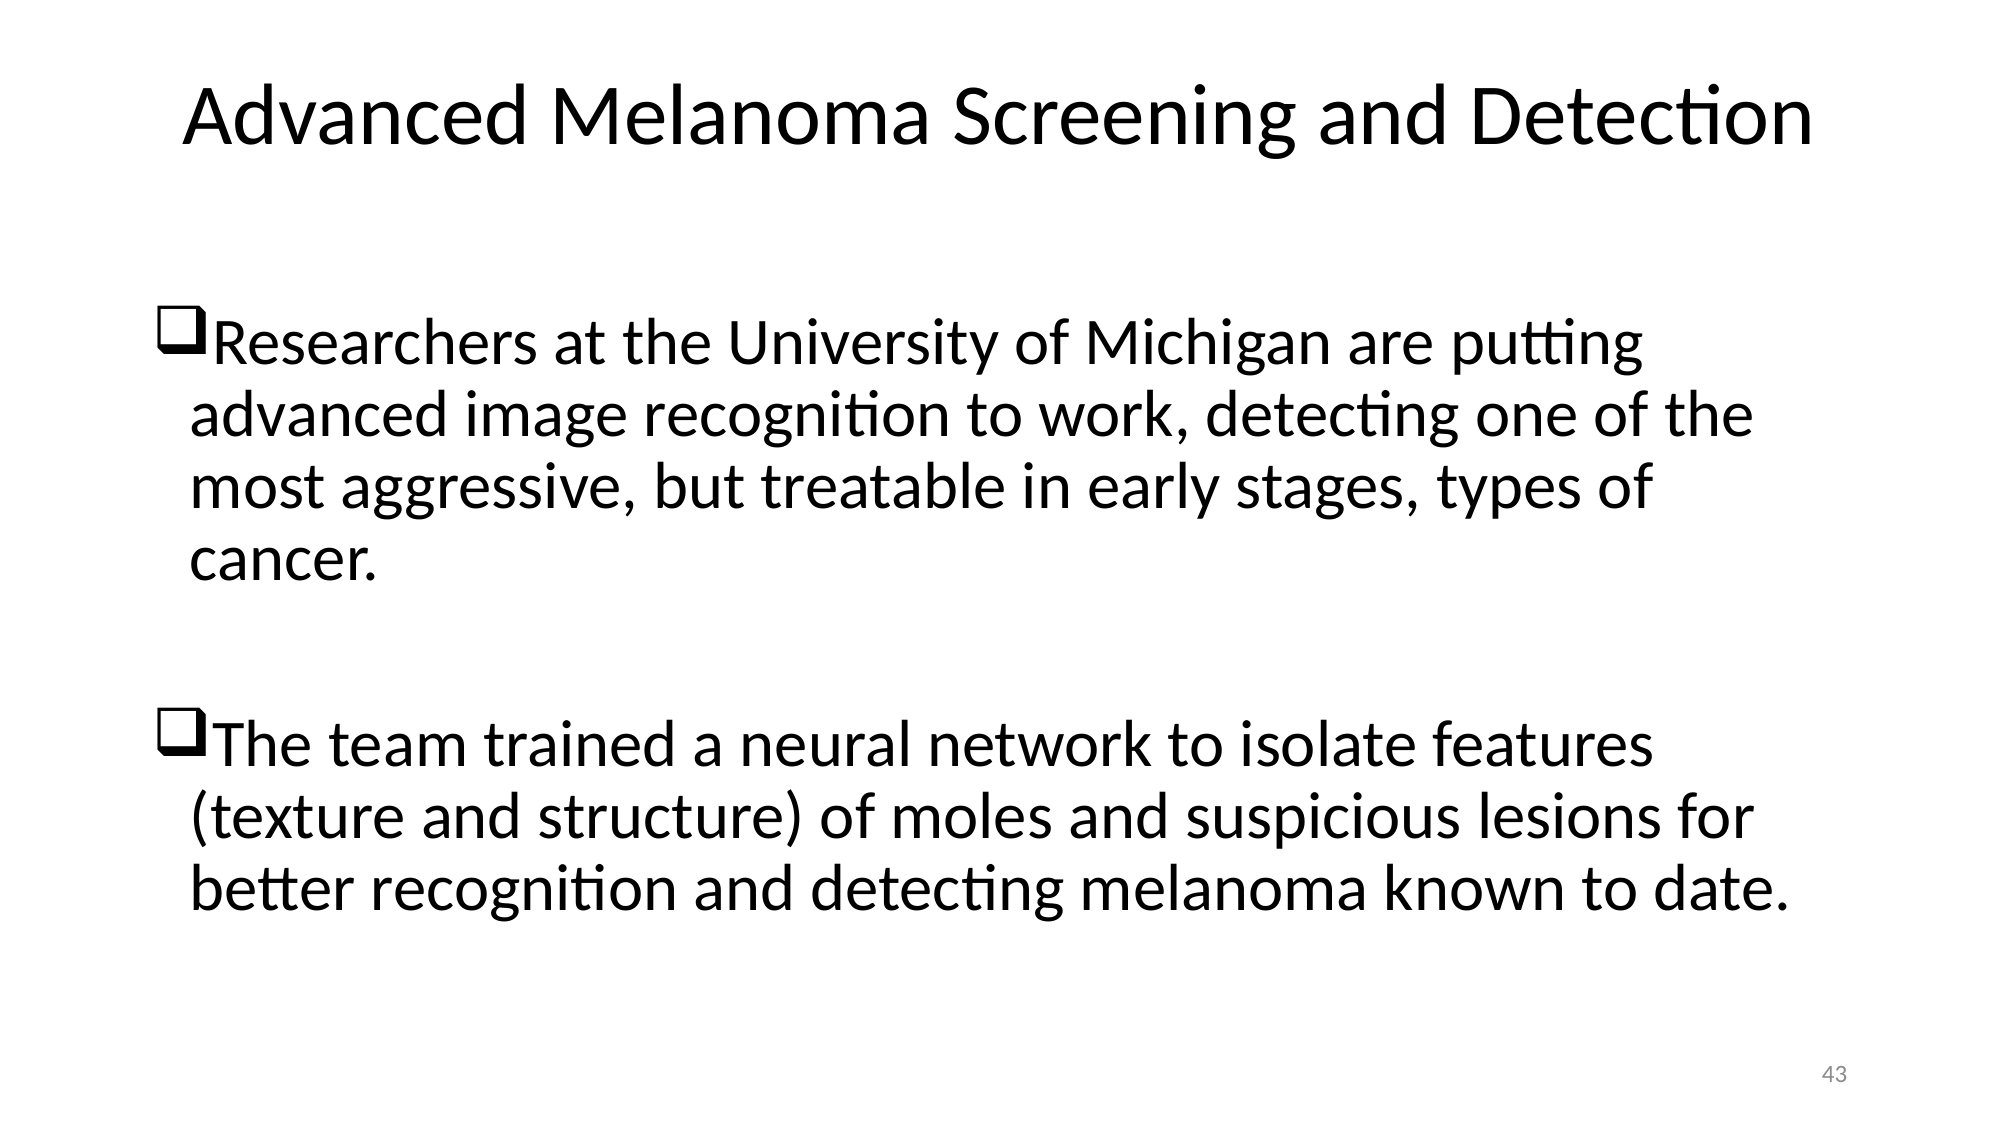

# Advanced Melanoma Screening and Detection
Researchers at the University of Michigan are putting advanced image recognition to work, detecting one of the most aggressive, but treatable in early stages, types of cancer.

The team trained a neural network to isolate features (texture and structure) of moles and suspicious lesions for better recognition and detecting melanoma known to date.

43